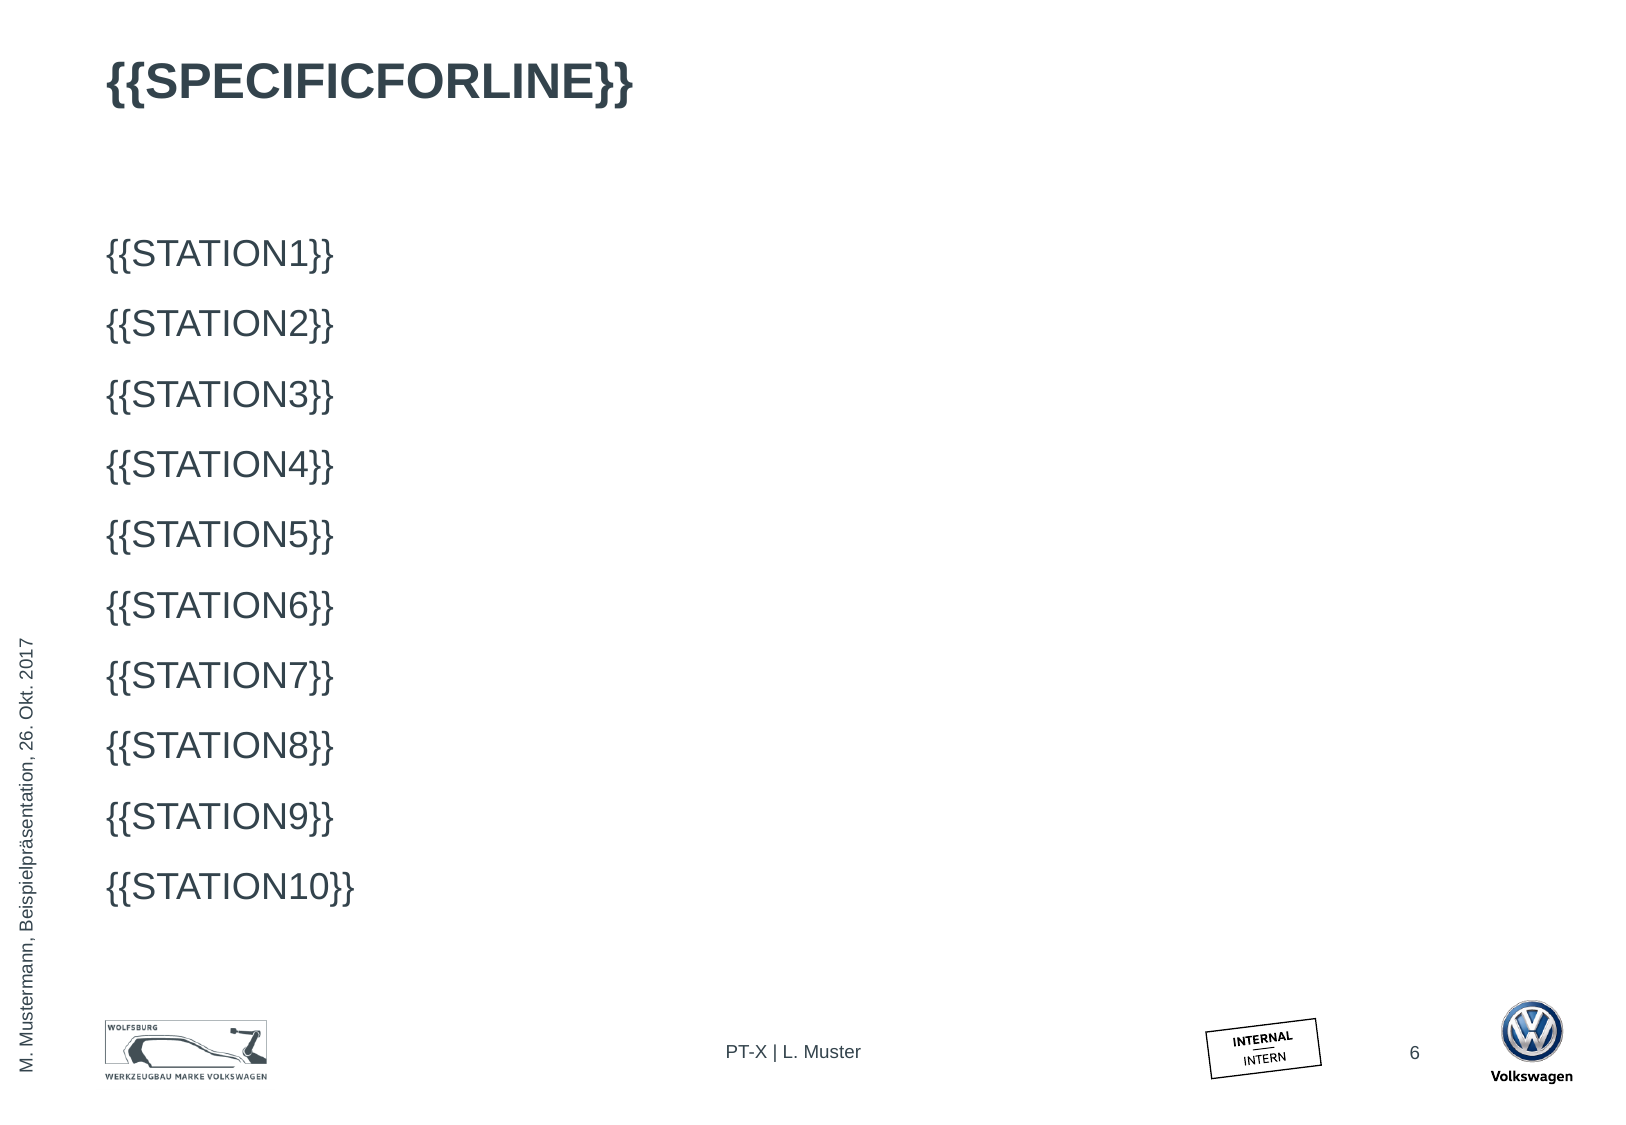

# {{SPECIFICFORLINE}}
{{STATION1}}
{{STATION2}}
{{STATION3}}
{{STATION4}}
{{STATION5}}
{{STATION6}}
{{STATION7}}
{{STATION8}}
{{STATION9}}
{{STATION10}}